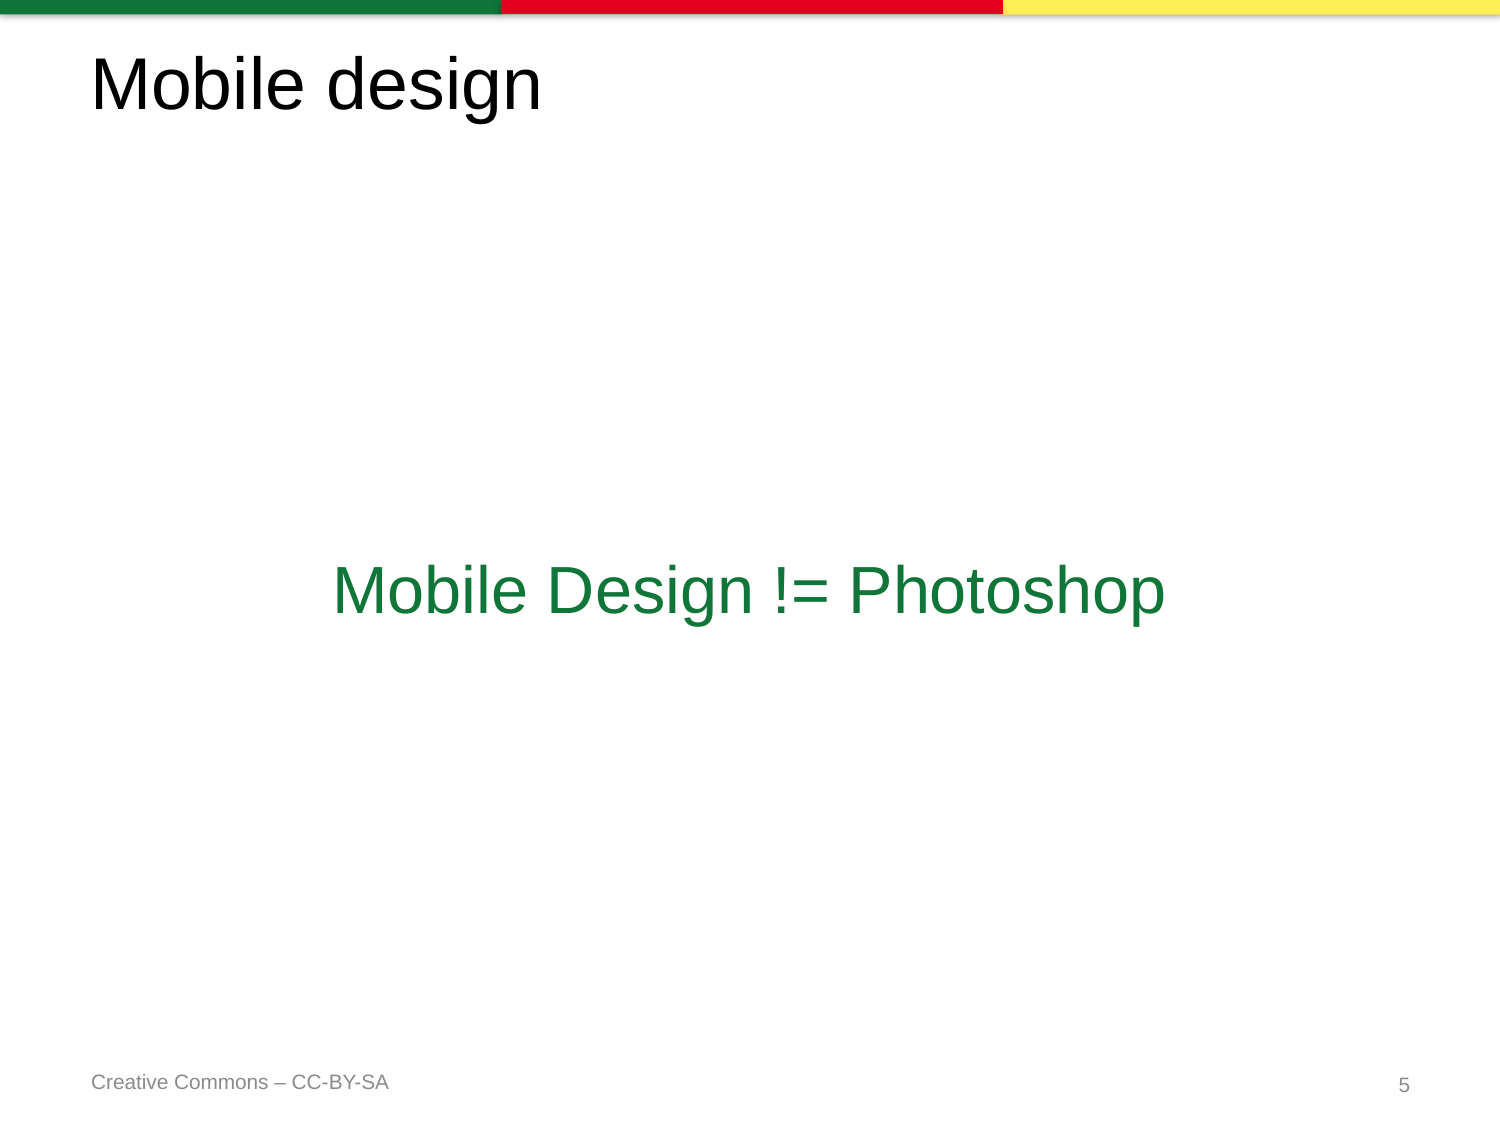

# Mobile design
Mobile Design != Photoshop

5